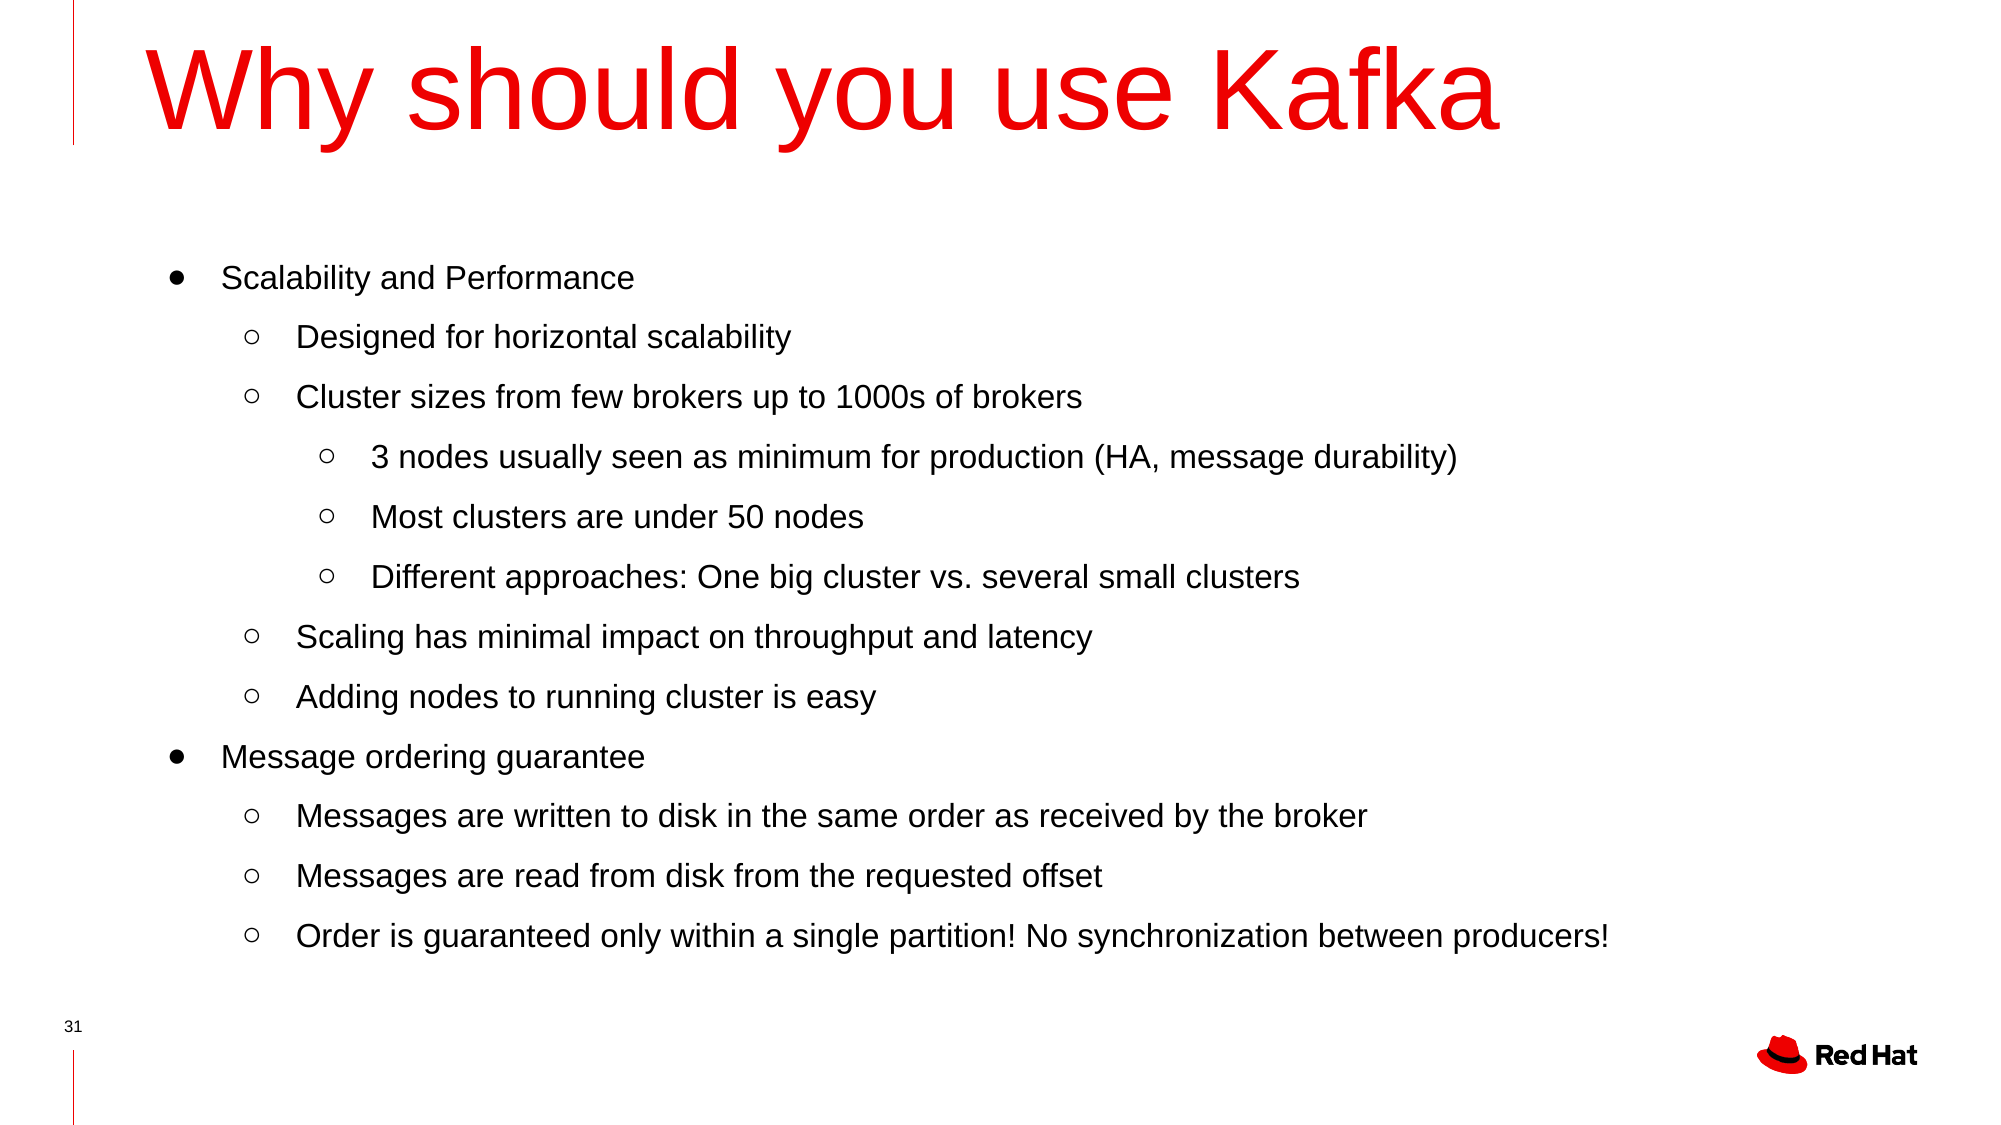

# Why should you use Kafka
Scalability and Performance
Designed for horizontal scalability
Cluster sizes from few brokers up to 1000s of brokers
3 nodes usually seen as minimum for production (HA, message durability)
Most clusters are under 50 nodes
Different approaches: One big cluster vs. several small clusters
Scaling has minimal impact on throughput and latency
Adding nodes to running cluster is easy
Message ordering guarantee
Messages are written to disk in the same order as received by the broker
Messages are read from disk from the requested offset
Order is guaranteed only within a single partition! No synchronization between producers!
31